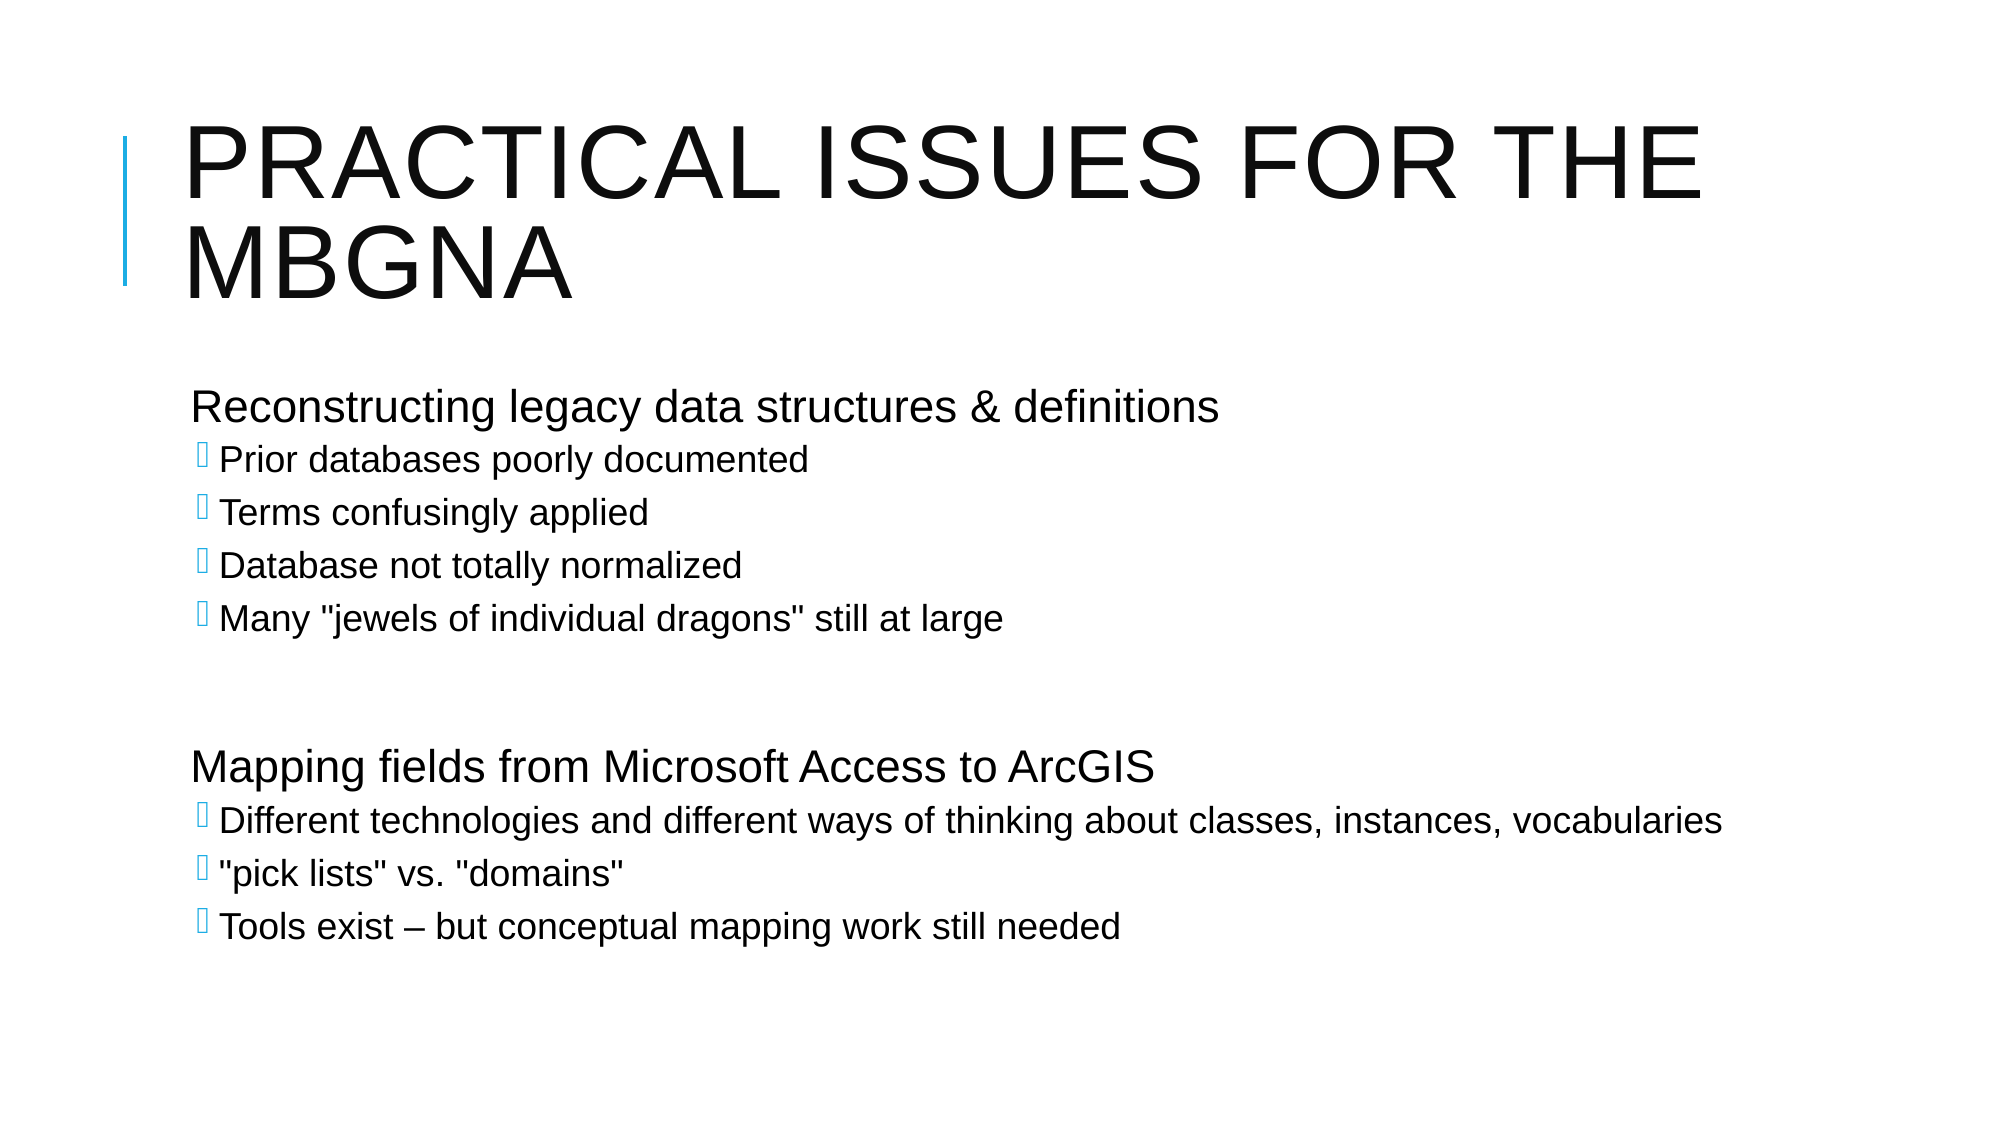

# Practical issues for the MBGNA
Reconstructing legacy data structures & definitions
Prior databases poorly documented
Terms confusingly applied
Database not totally normalized
Many "jewels of individual dragons" still at large

Mapping fields from Microsoft Access to ArcGIS
Different technologies and different ways of thinking about classes, instances, vocabularies
"pick lists" vs. "domains"
Tools exist – but conceptual mapping work still needed